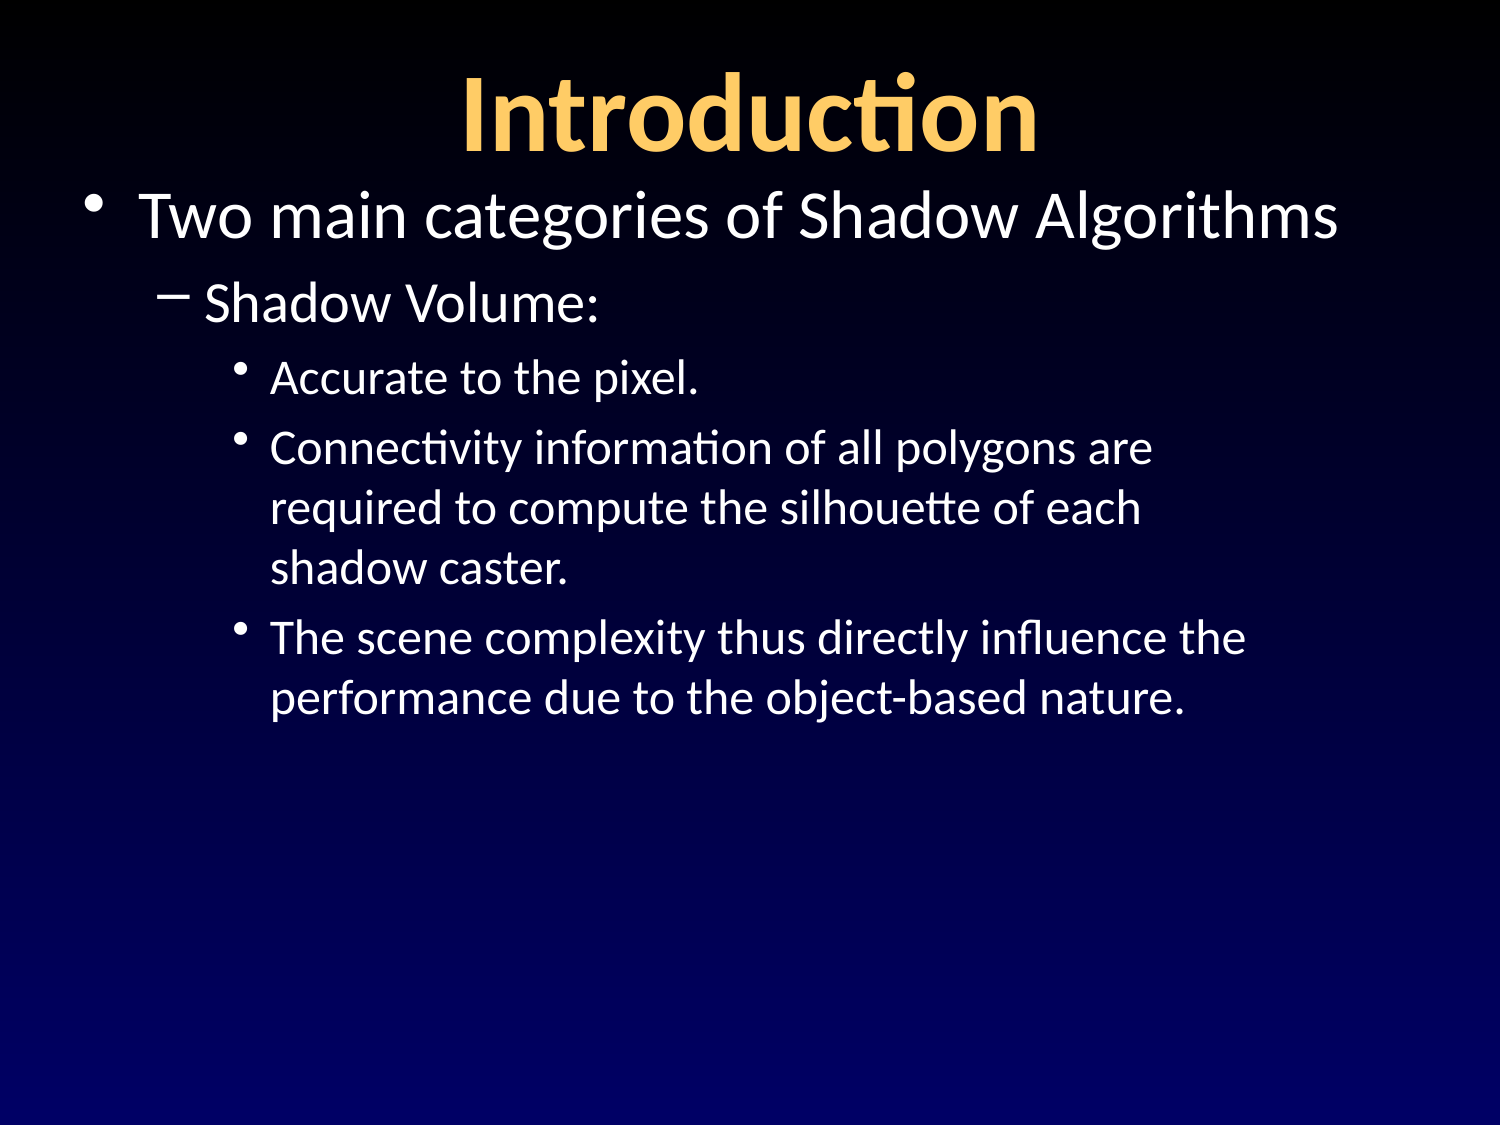

# Introduction
Two main categories of Shadow Algorithms
Shadow Volume:
Accurate to the pixel.
Connectivity information of all polygons are
required to compute the silhouette of each
shadow caster.
The scene complexity thus directly influence the
performance due to the object-based nature.